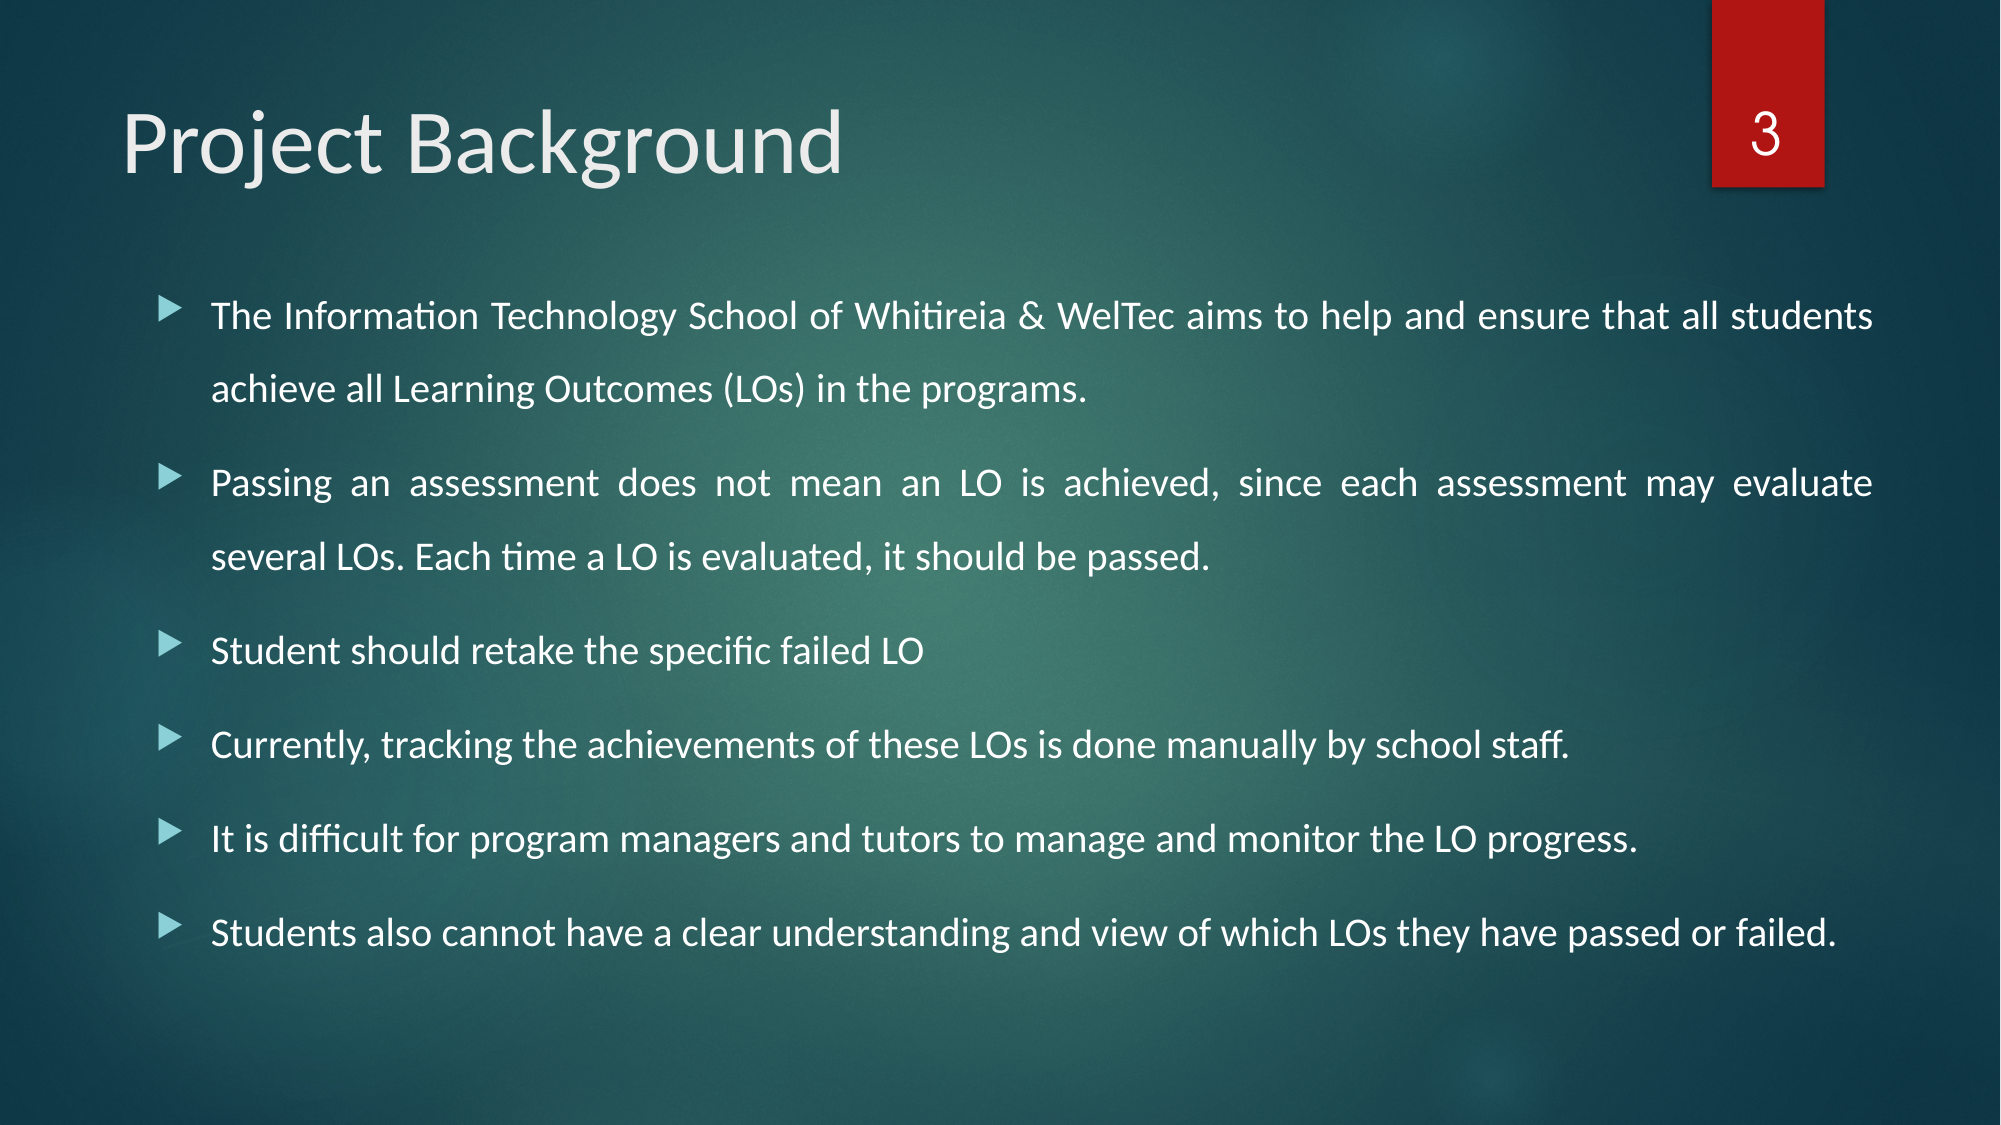

3
# Project Background
The Information Technology School of Whitireia & WelTec aims to help and ensure that all students achieve all Learning Outcomes (LOs) in the programs.
Passing an assessment does not mean an LO is achieved, since each assessment may evaluate several LOs. Each time a LO is evaluated, it should be passed.
Student should retake the specific failed LO
Currently, tracking the achievements of these LOs is done manually by school staff.
It is difficult for program managers and tutors to manage and monitor the LO progress.
Students also cannot have a clear understanding and view of which LOs they have passed or failed.